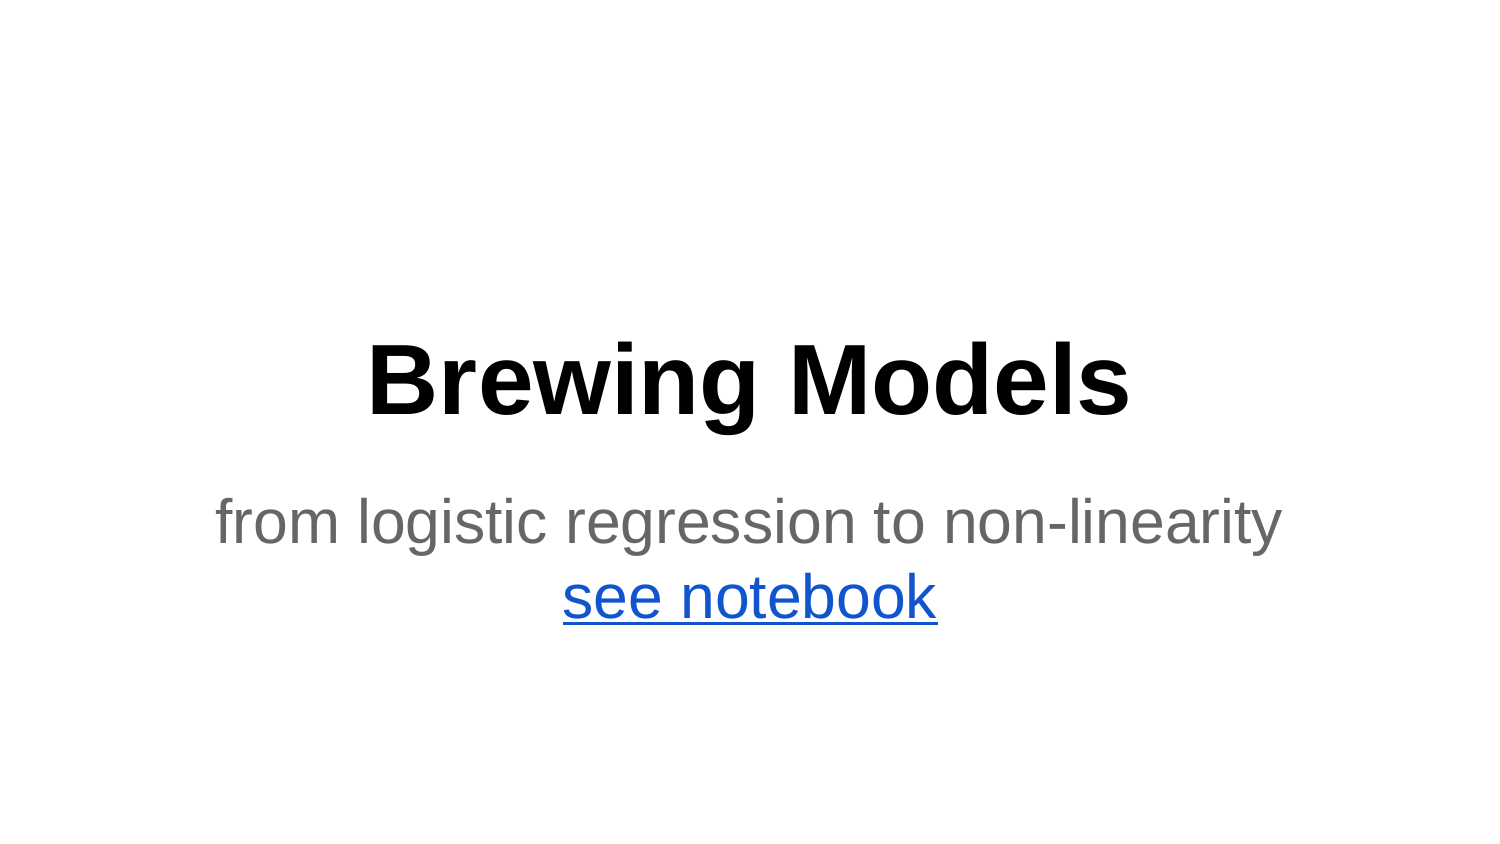

# Brewing Models
from logistic regression to non-linearity
see notebook